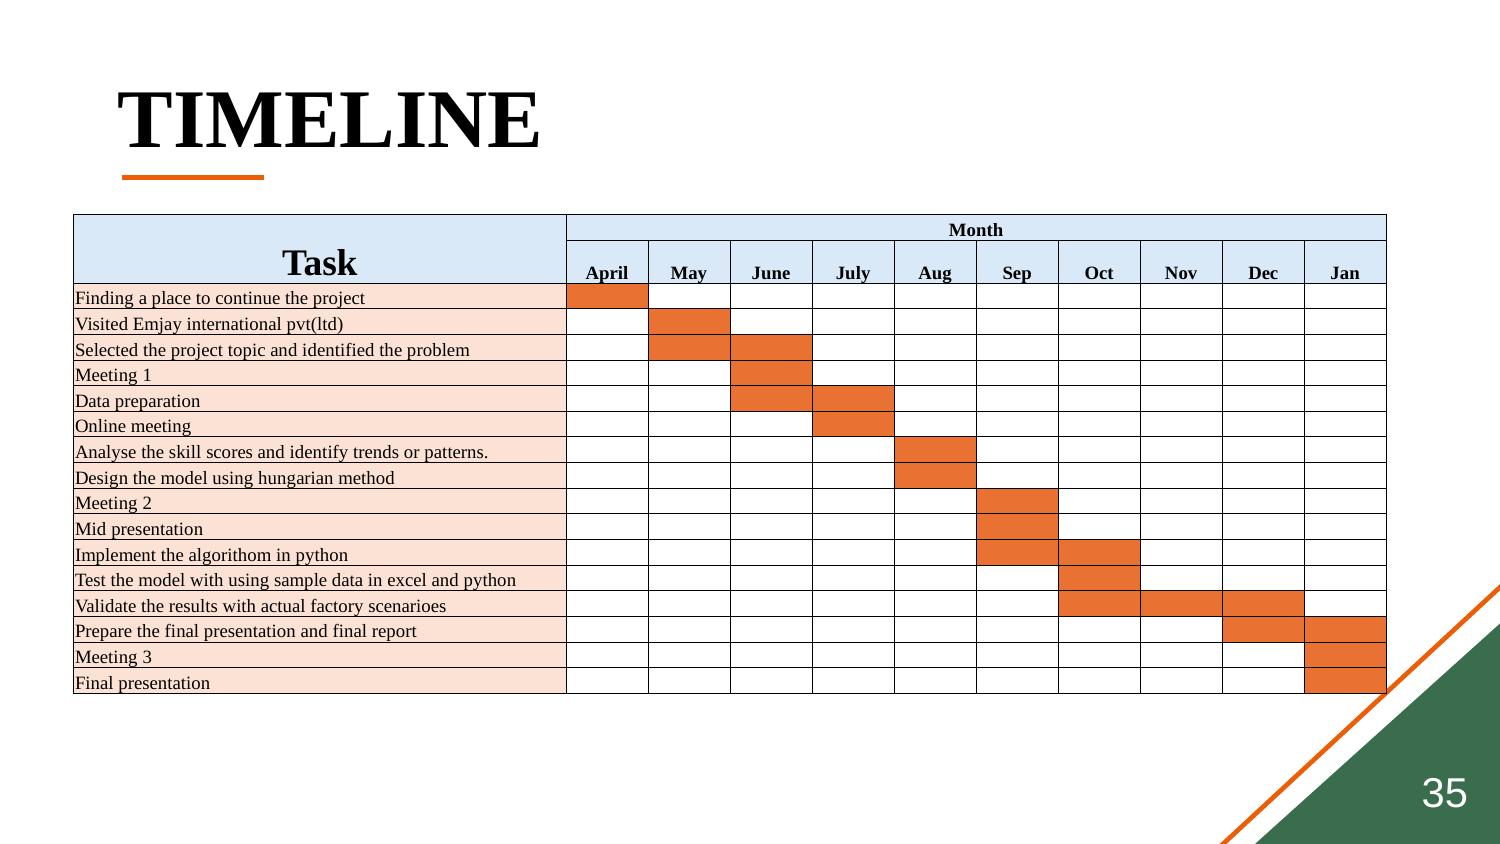

# Timeline
| Task | Month |  |  |  |  |  |  |  |  |  |
| --- | --- | --- | --- | --- | --- | --- | --- | --- | --- | --- |
|  | April | May | June | July | Aug | Sep | Oct | Nov | Dec | Jan |
| Finding a place to continue the project |  |  |  |  |  |  |  |  |  |  |
| Visited Emjay international pvt(ltd) |  |  |  |  |  |  |  |  |  |  |
| Selected the project topic and identified the problem |  |  |  |  |  |  |  |  |  |  |
| Meeting 1 |  |  |  |  |  |  |  |  |  |  |
| Data preparation |  |  |  |  |  |  |  |  |  |  |
| Online meeting |  |  |  |  |  |  |  |  |  |  |
| Analyse the skill scores and identify trends or patterns. |  |  |  |  |  |  |  |  |  |  |
| Design the model using hungarian method |  |  |  |  |  |  |  |  |  |  |
| Meeting 2 |  |  |  |  |  |  |  |  |  |  |
| Mid presentation |  |  |  |  |  |  |  |  |  |  |
| Implement the algorithom in python |  |  |  |  |  |  |  |  |  |  |
| Test the model with using sample data in excel and python |  |  |  |  |  |  |  |  |  |  |
| Validate the results with actual factory scenarioes |  |  |  |  |  |  |  |  |  |  |
| Prepare the final presentation and final report |  |  |  |  |  |  |  |  |  |  |
| Meeting 3 |  |  |  |  |  |  |  |  |  |  |
| Final presentation |  |  |  |  |  |  |  |  |  |  |
35